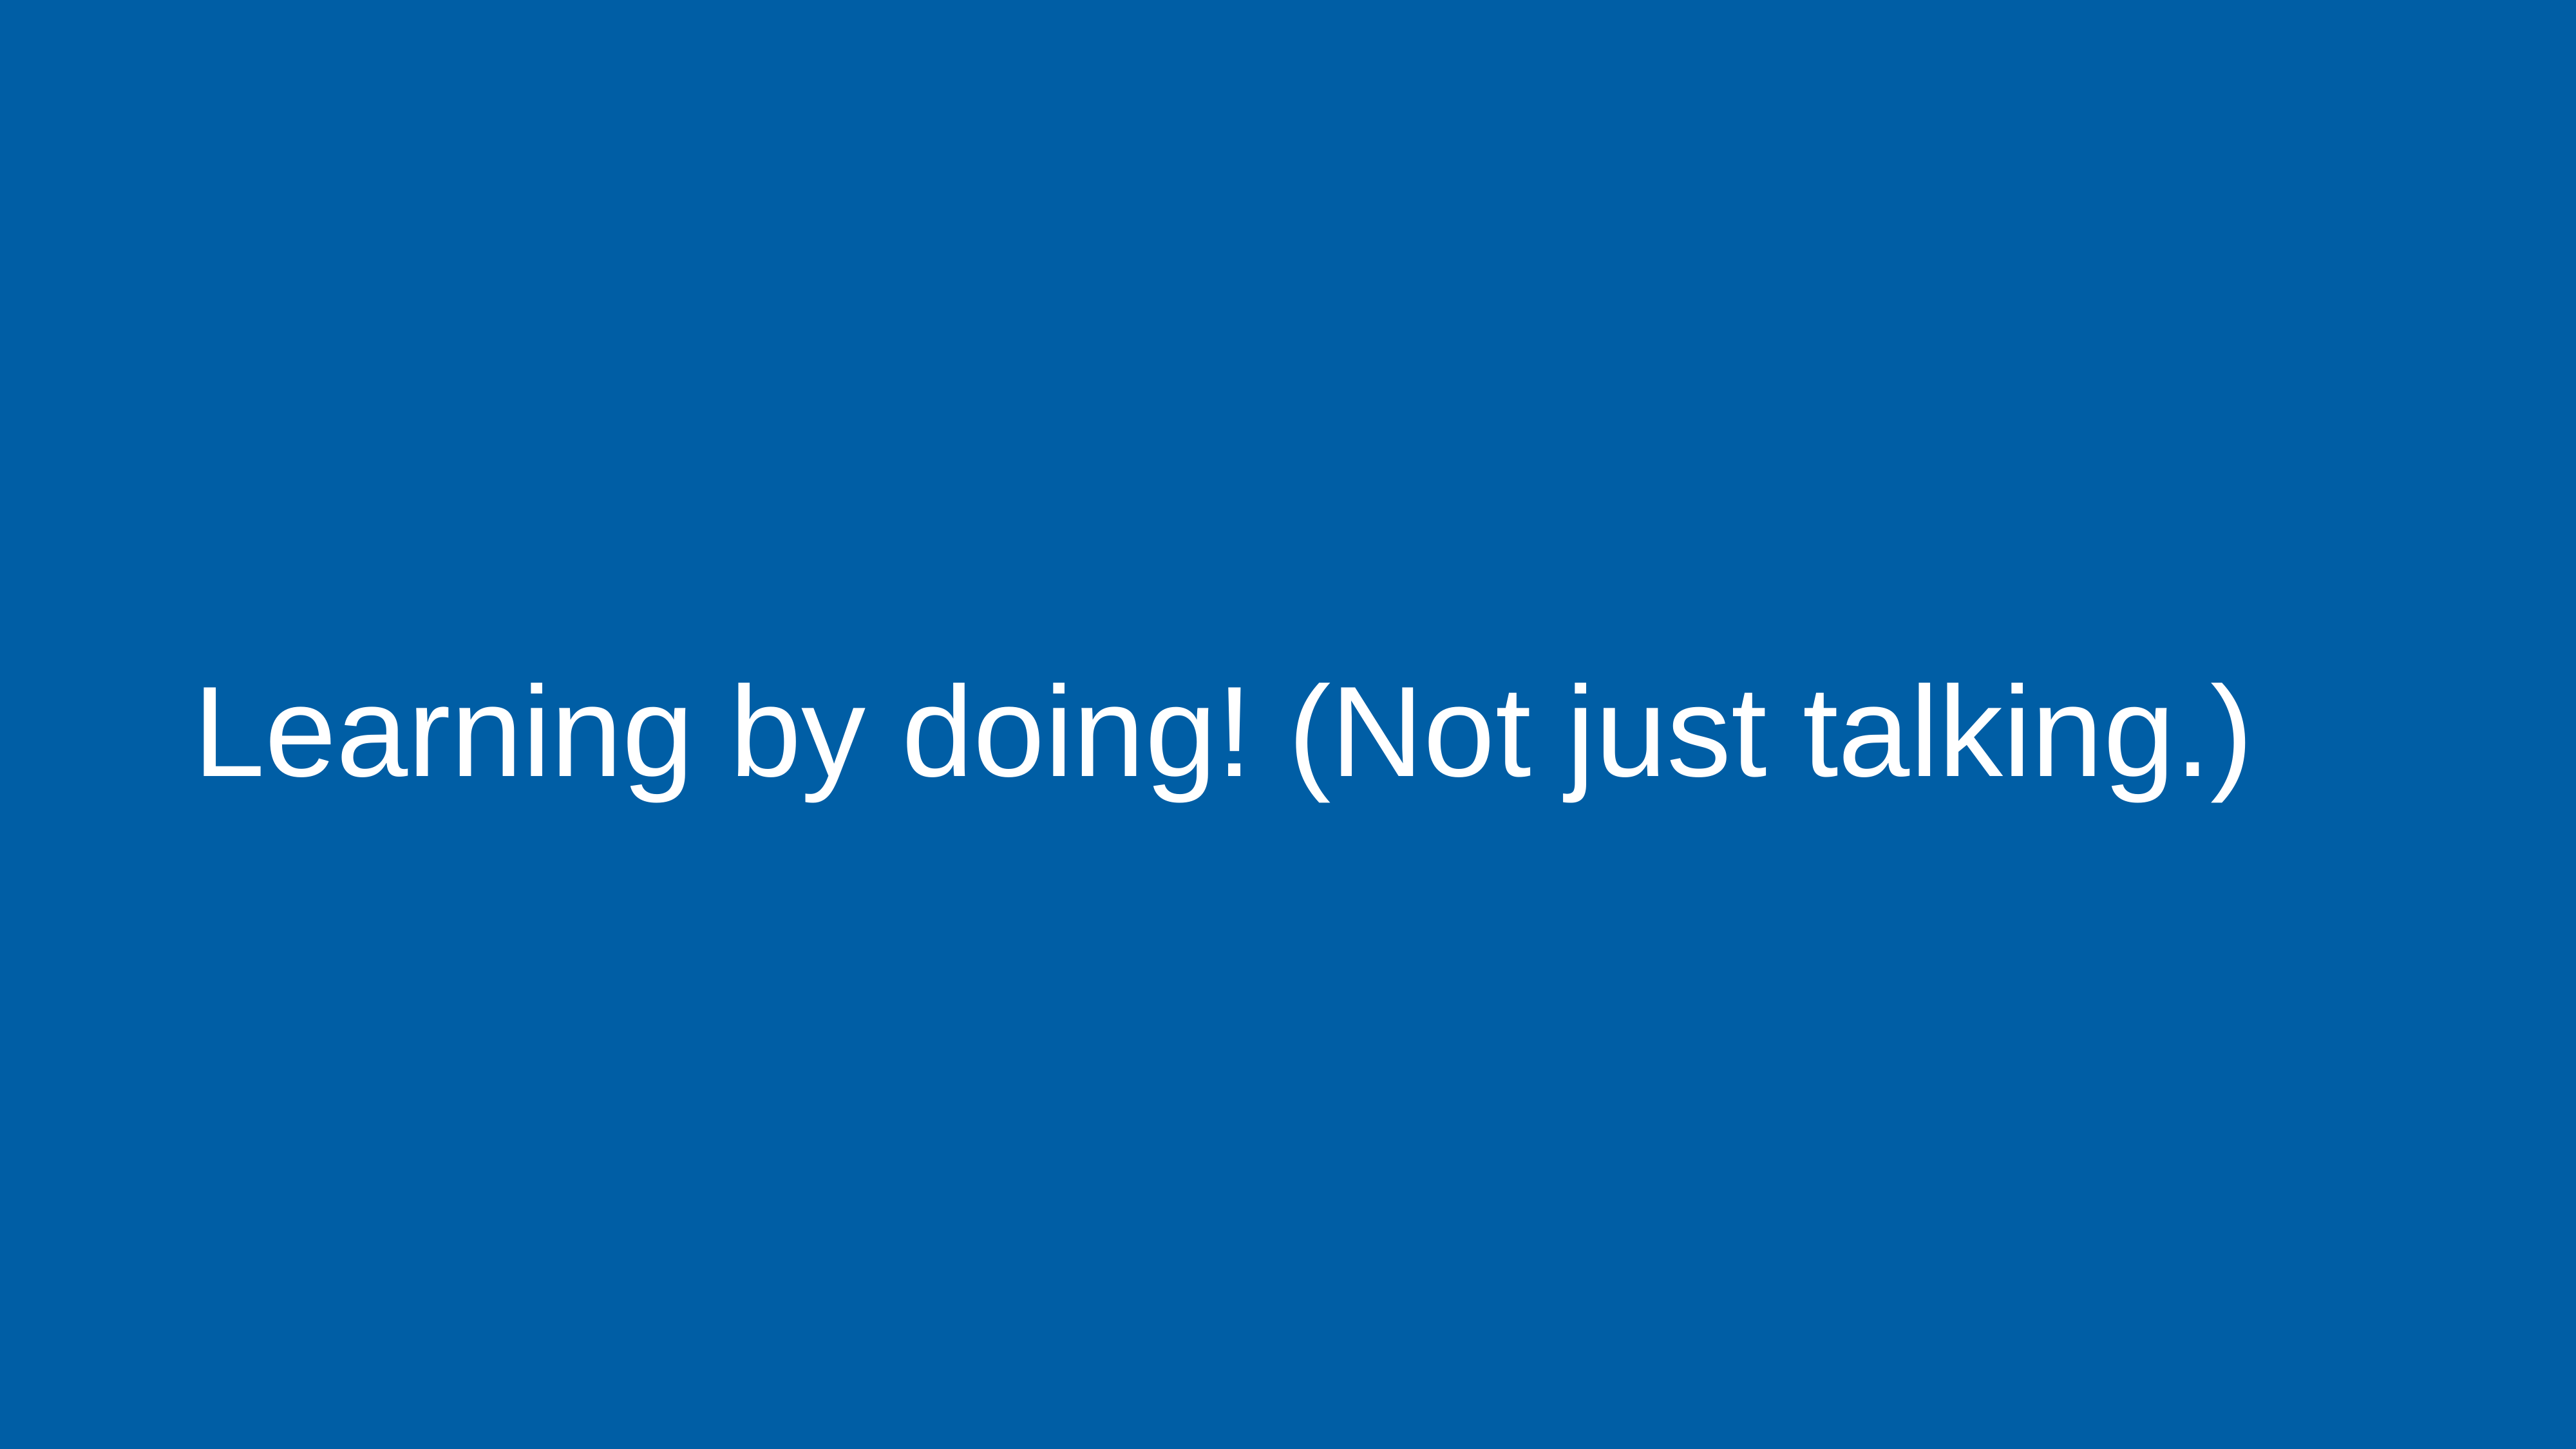

# Learning by doing! (Not just talking.)